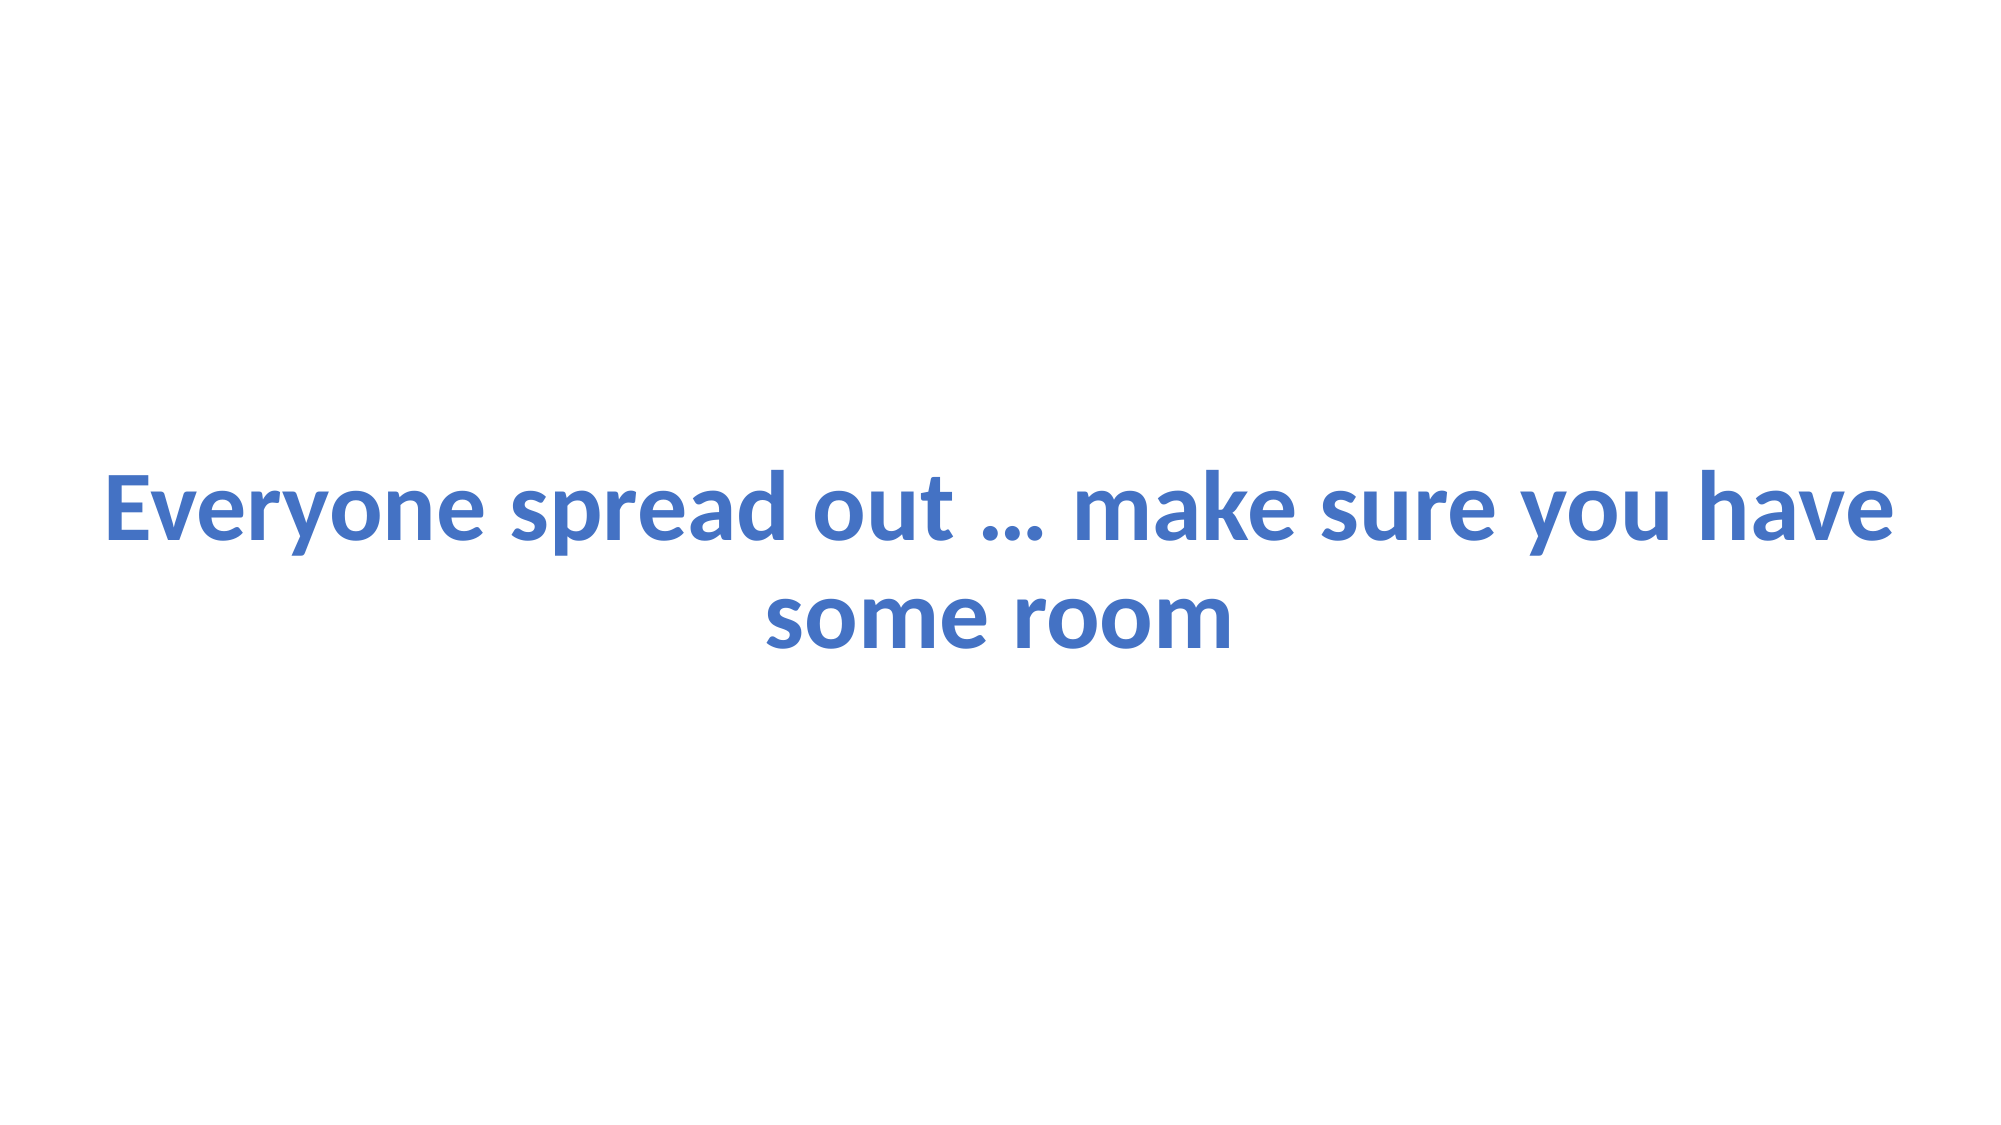

# Everyone spread out … make sure you have some room